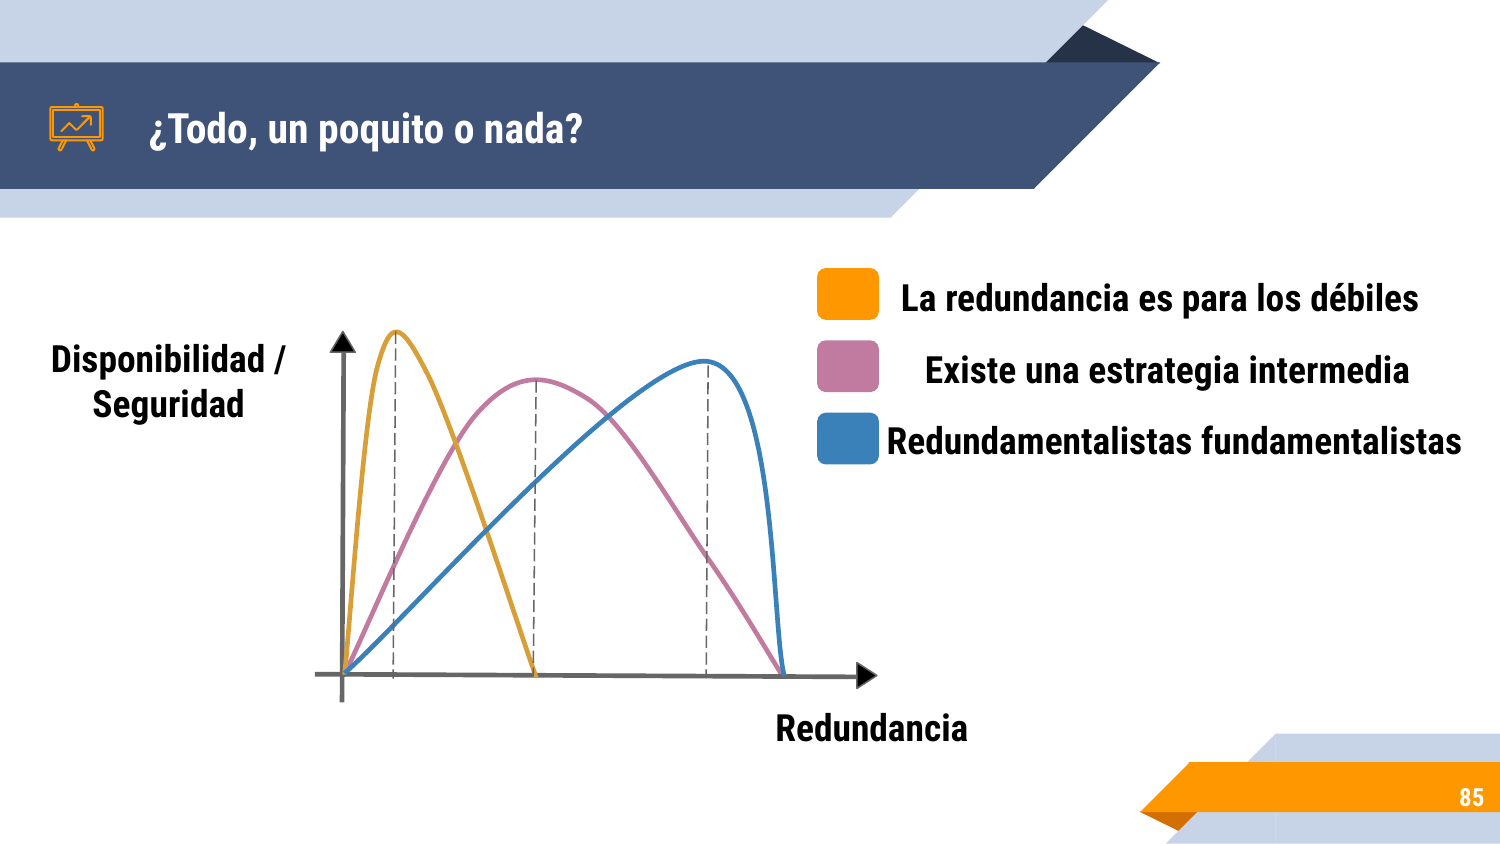

# ¿Todo, un poquito o nada?

La redundancia es para los débiles

Disponibilidad / Seguridad
Existe una estrategia intermedia

Redundamentalistas fundamentalistas

Redundancia
85